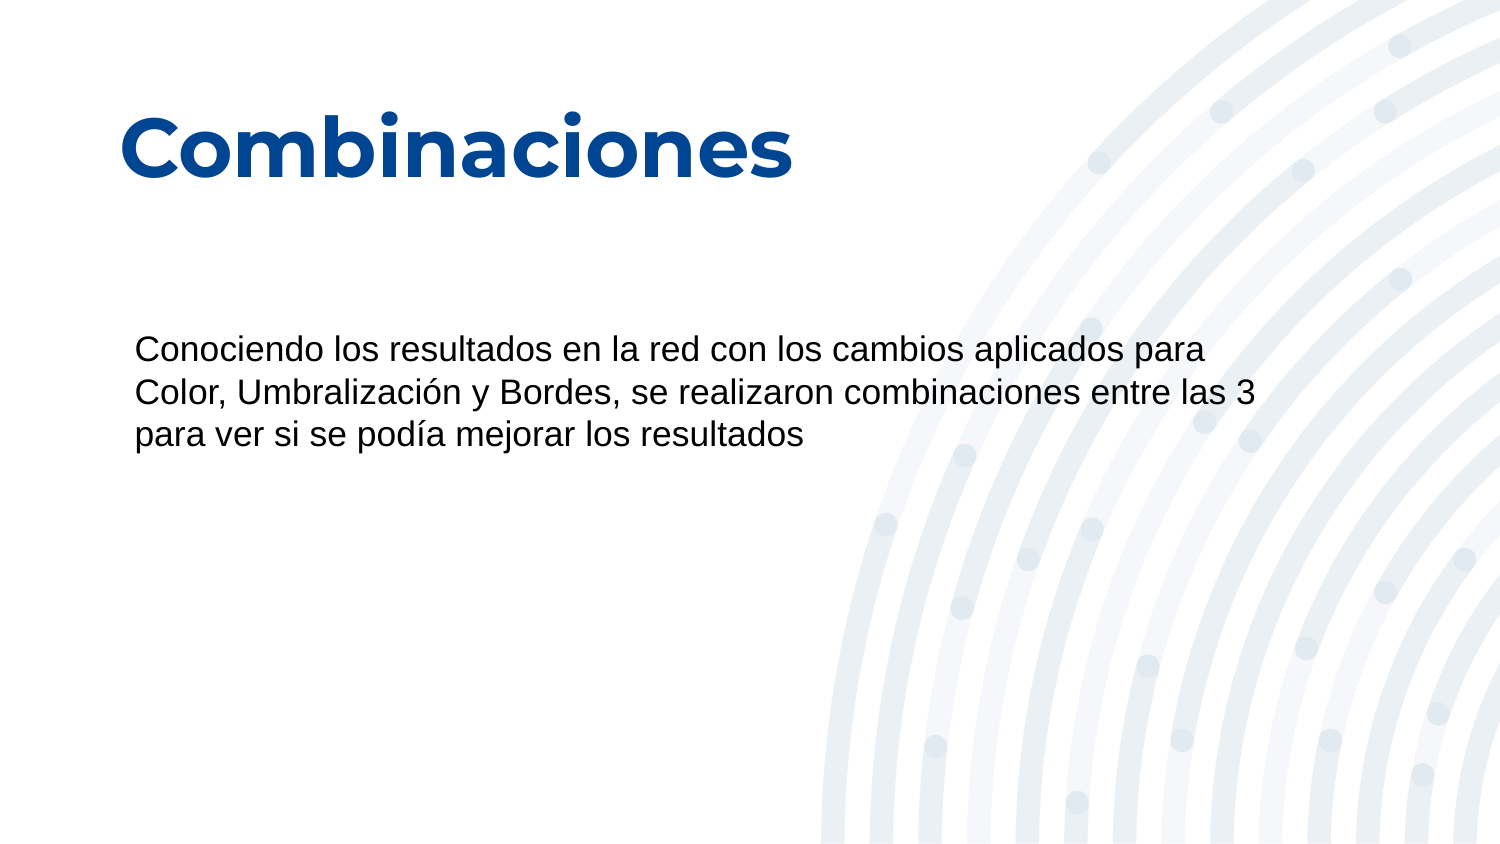

# Combinaciones
Conociendo los resultados en la red con los cambios aplicados para Color, Umbralización y Bordes, se realizaron combinaciones entre las 3 para ver si se podía mejorar los resultados